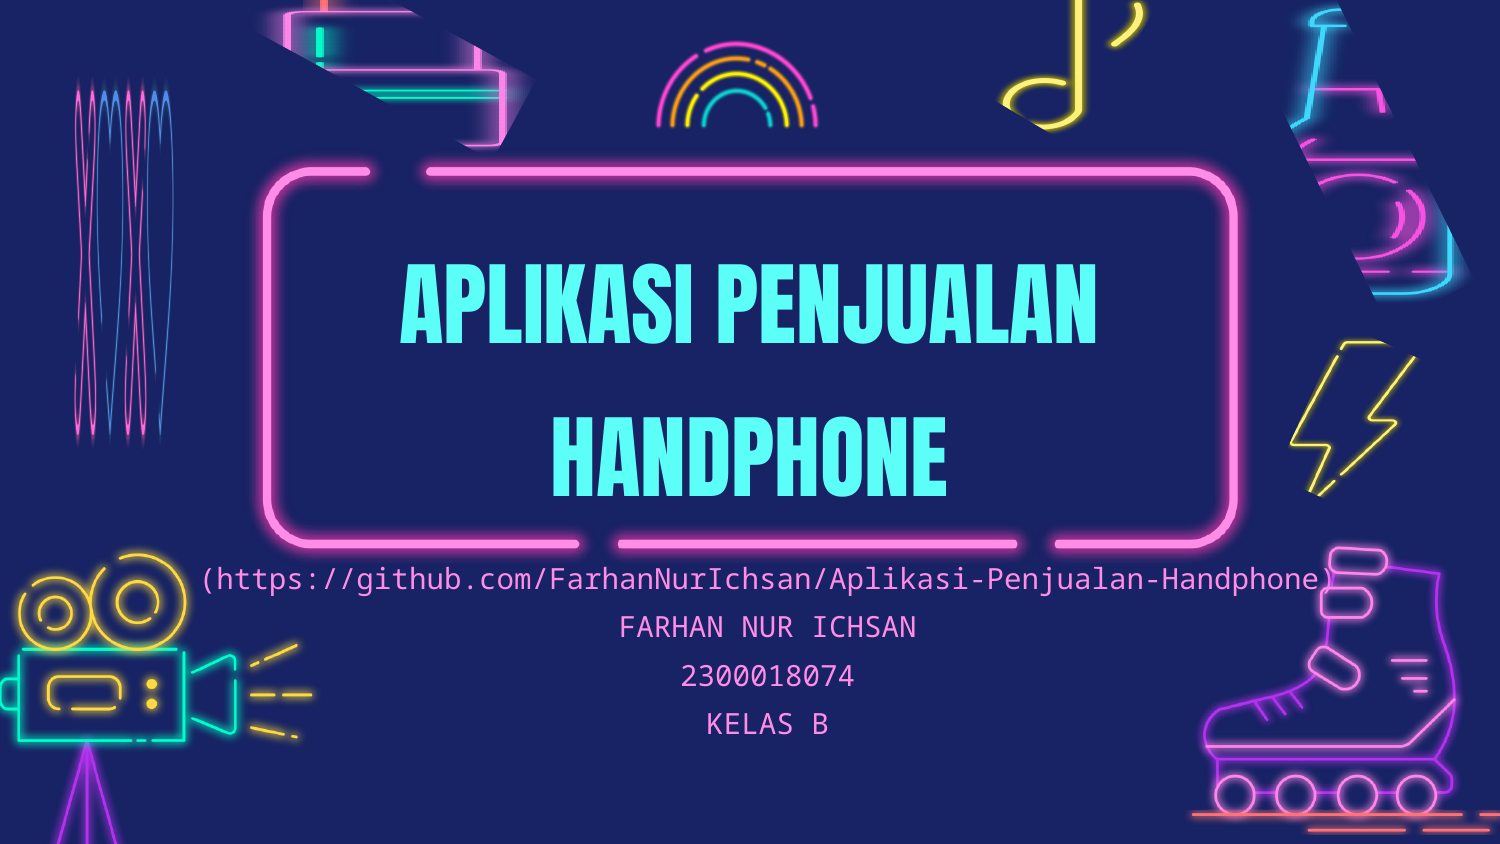

APLIKASI PENJUALAN
HANDPHONE

(https://github.com/FarhanNurIchsan/Aplikasi-Penjualan-Handphone)
FARHAN NUR ICHSAN
2300018074
KELAS B